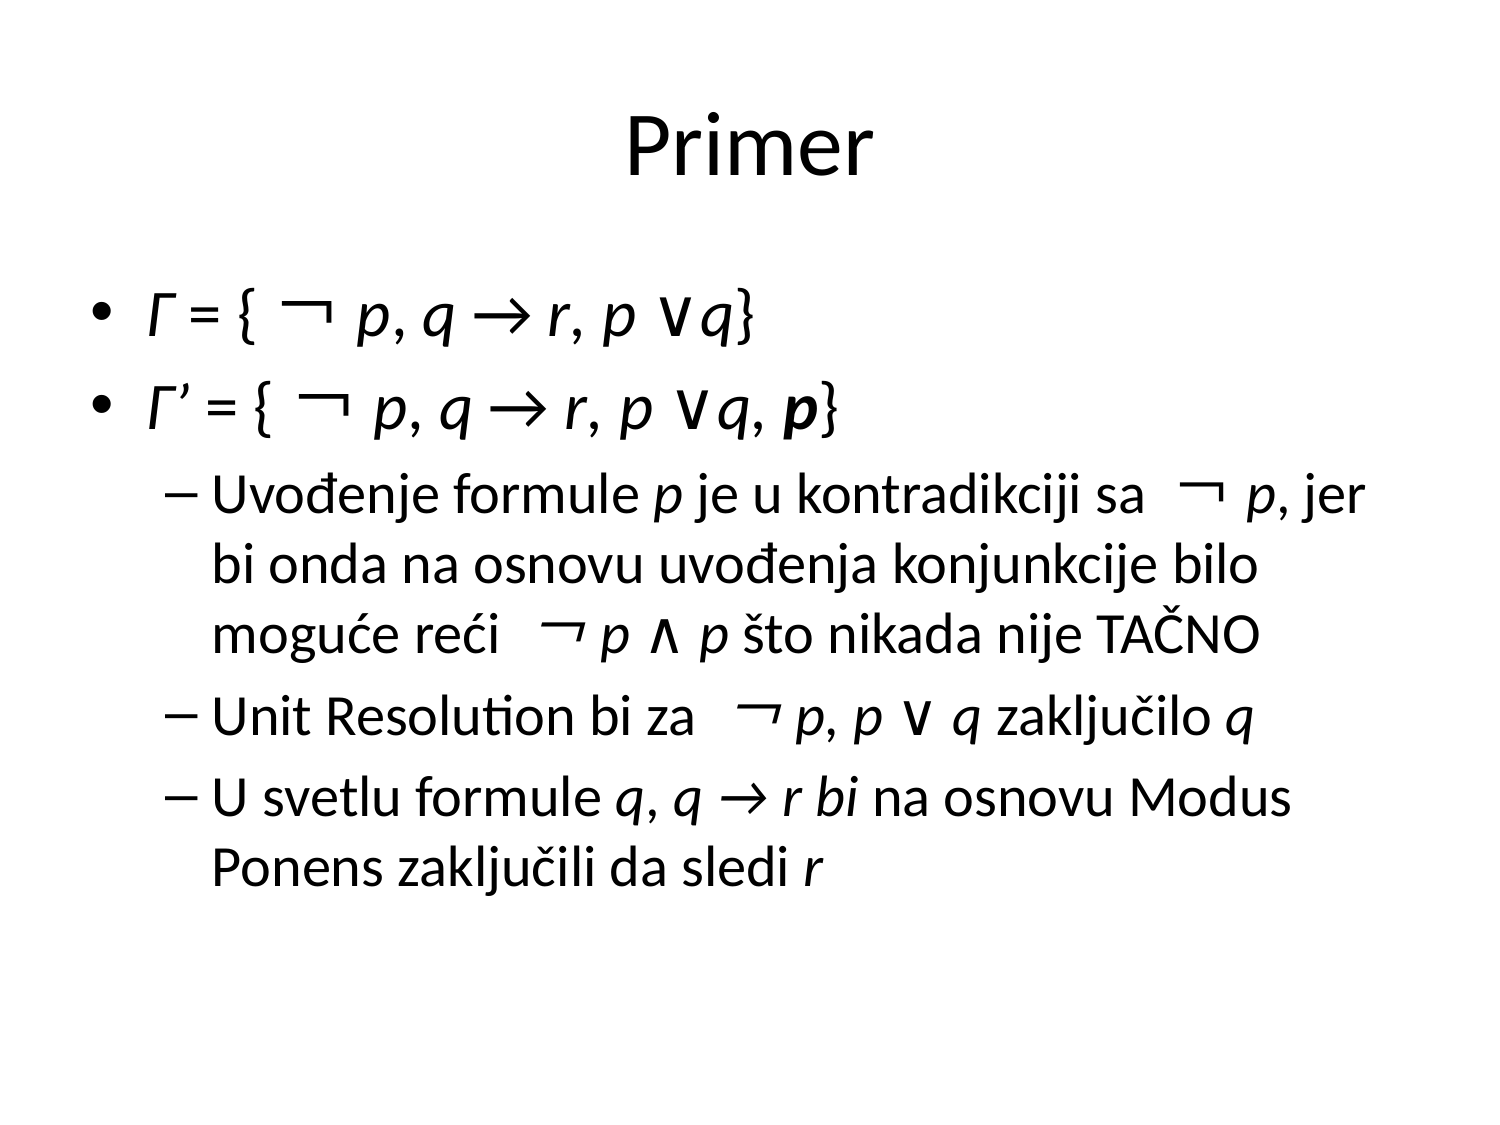

# Primer
Γ = {￢p, q → r, p ∨q}
Γ’ = {￢p, q → r, p ∨q, p}
Uvođenje formule p je u kontradikciji sa ￢p, jer bi onda na osnovu uvođenja konjunkcije bilo moguće reći ￢p ∧ p što nikada nije TAČNO
Unit Resolution bi za ￢p, p ∨ q zaključilo q
U svetlu formule q, q → r bi na osnovu Modus Ponens zaključili da sledi r